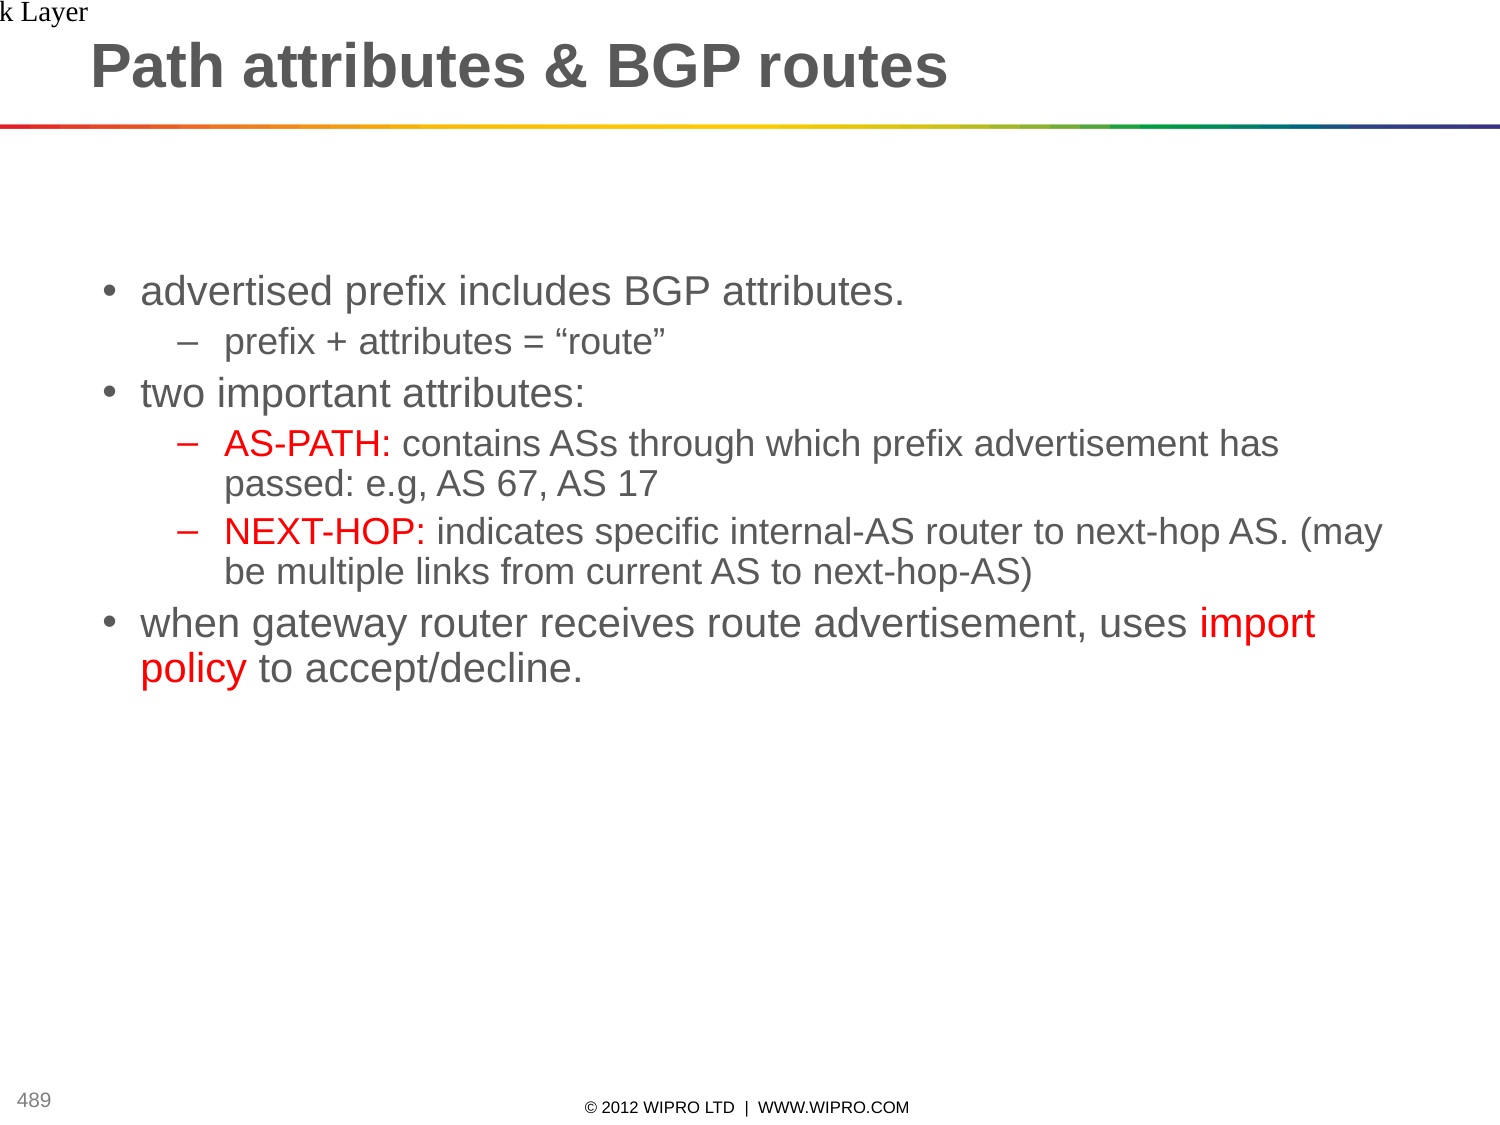

Network Layer
4-489
# Path attributes & BGP routes
advertised prefix includes BGP attributes.
prefix + attributes = “route”
two important attributes:
AS-PATH: contains ASs through which prefix advertisement has passed: e.g, AS 67, AS 17
NEXT-HOP: indicates specific internal-AS router to next-hop AS. (may be multiple links from current AS to next-hop-AS)
when gateway router receives route advertisement, uses import policy to accept/decline.